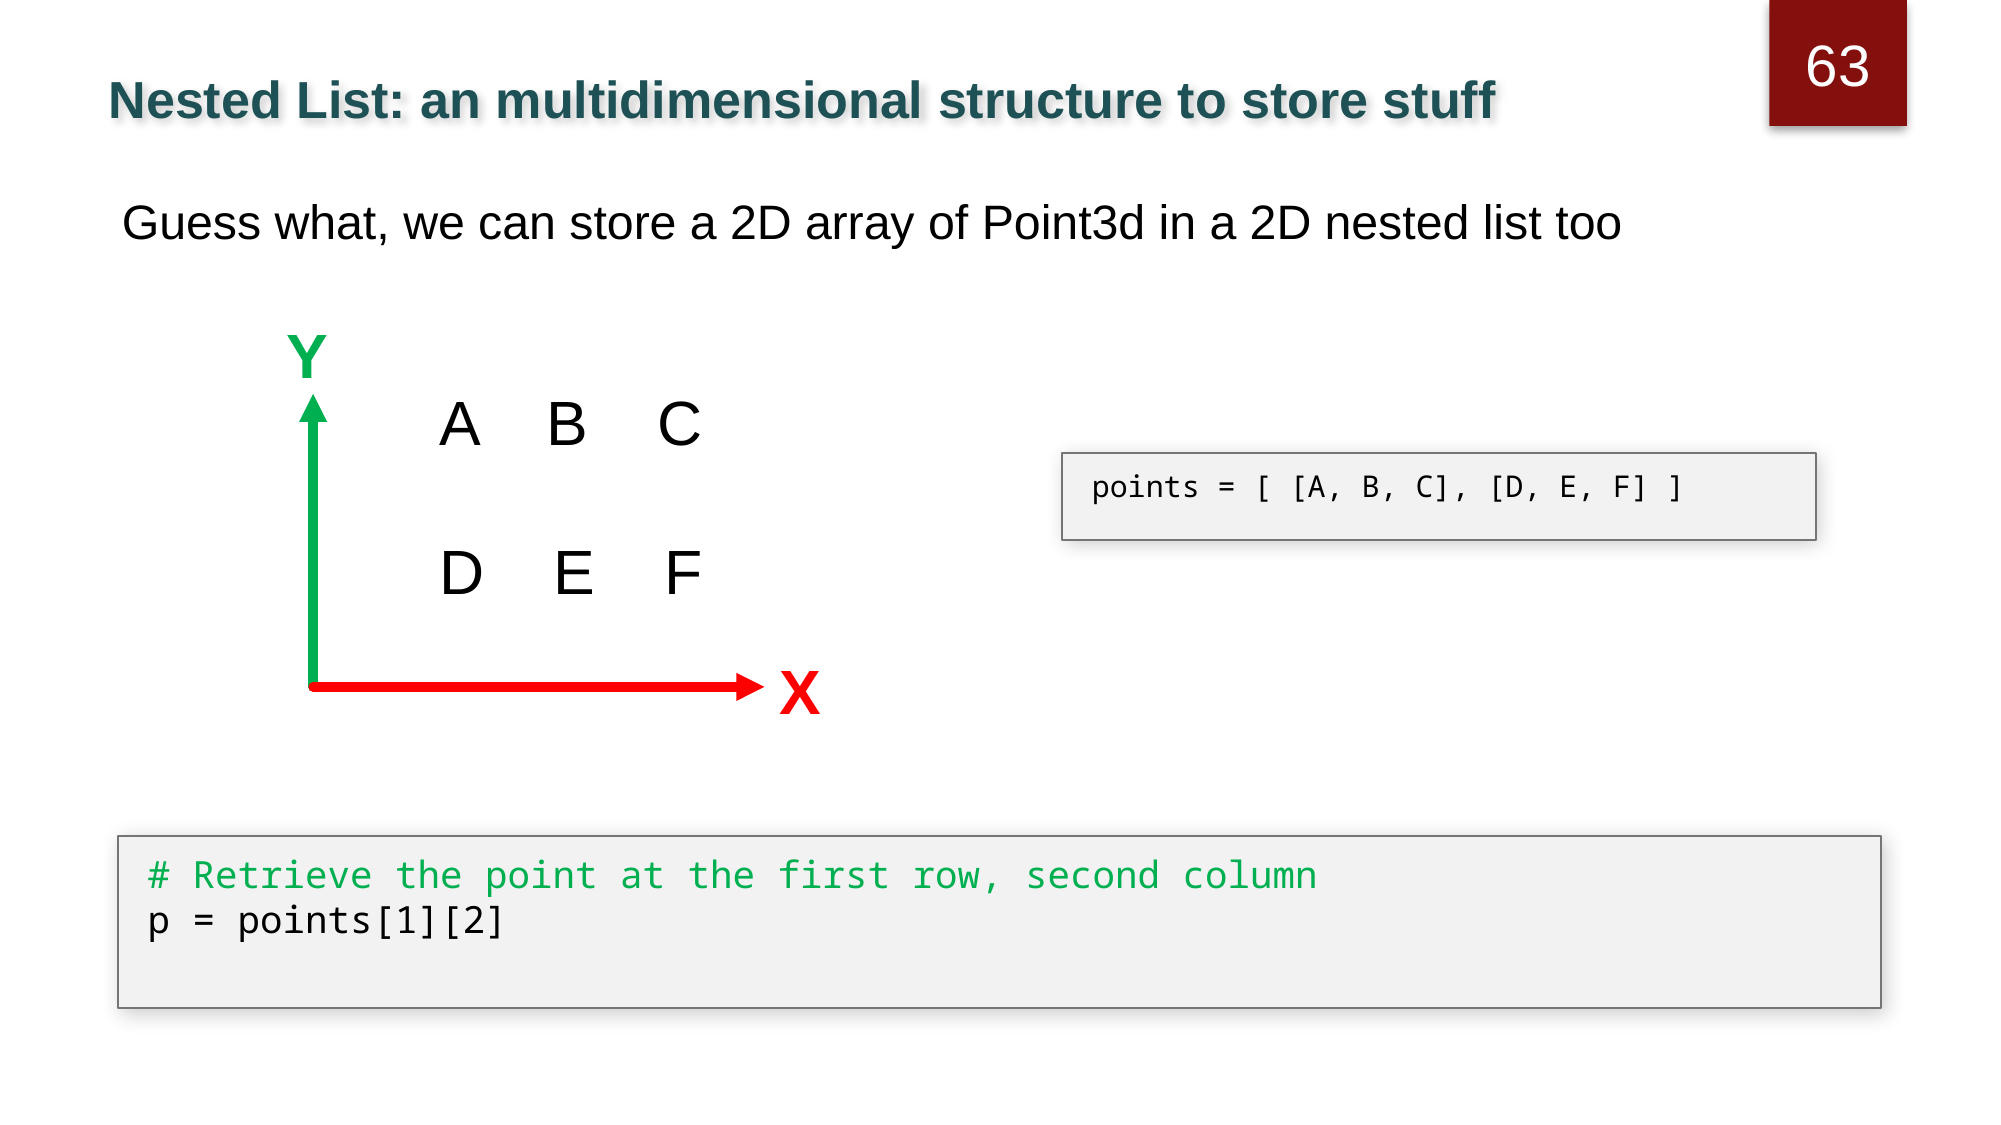

63
# Nested List: an multidimensional structure to store stuff
Guess what, we can store a 2D array of Point3d in a 2D nested list too
Y
X
A    B    C

D    E    F
points = [ [A, B, C], [D, E, F] ]
# Retrieve the point at the first row, second column
p = points[1][2]